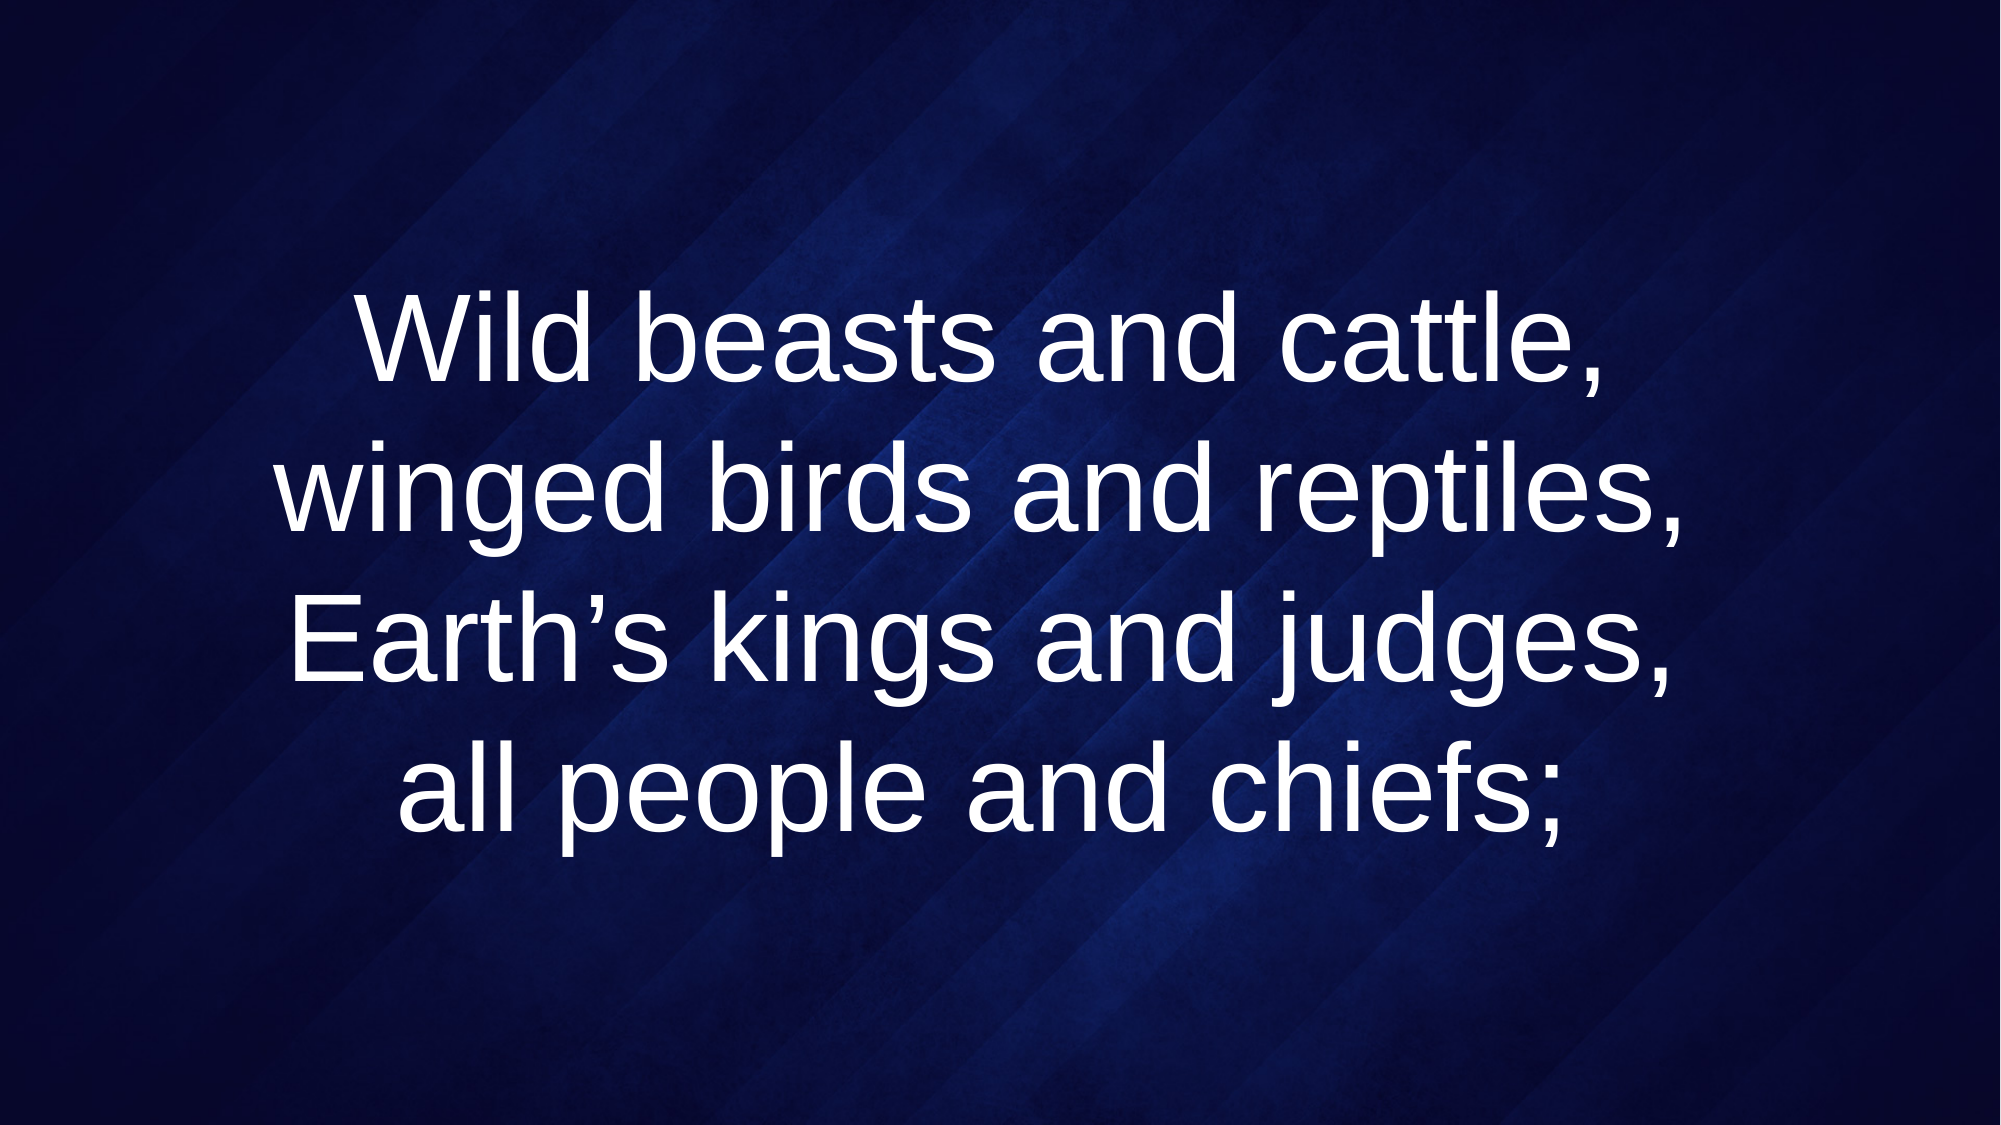

# Wild beasts and cattle, winged birds and reptiles, Earth’s kings and judges, all people and chiefs;